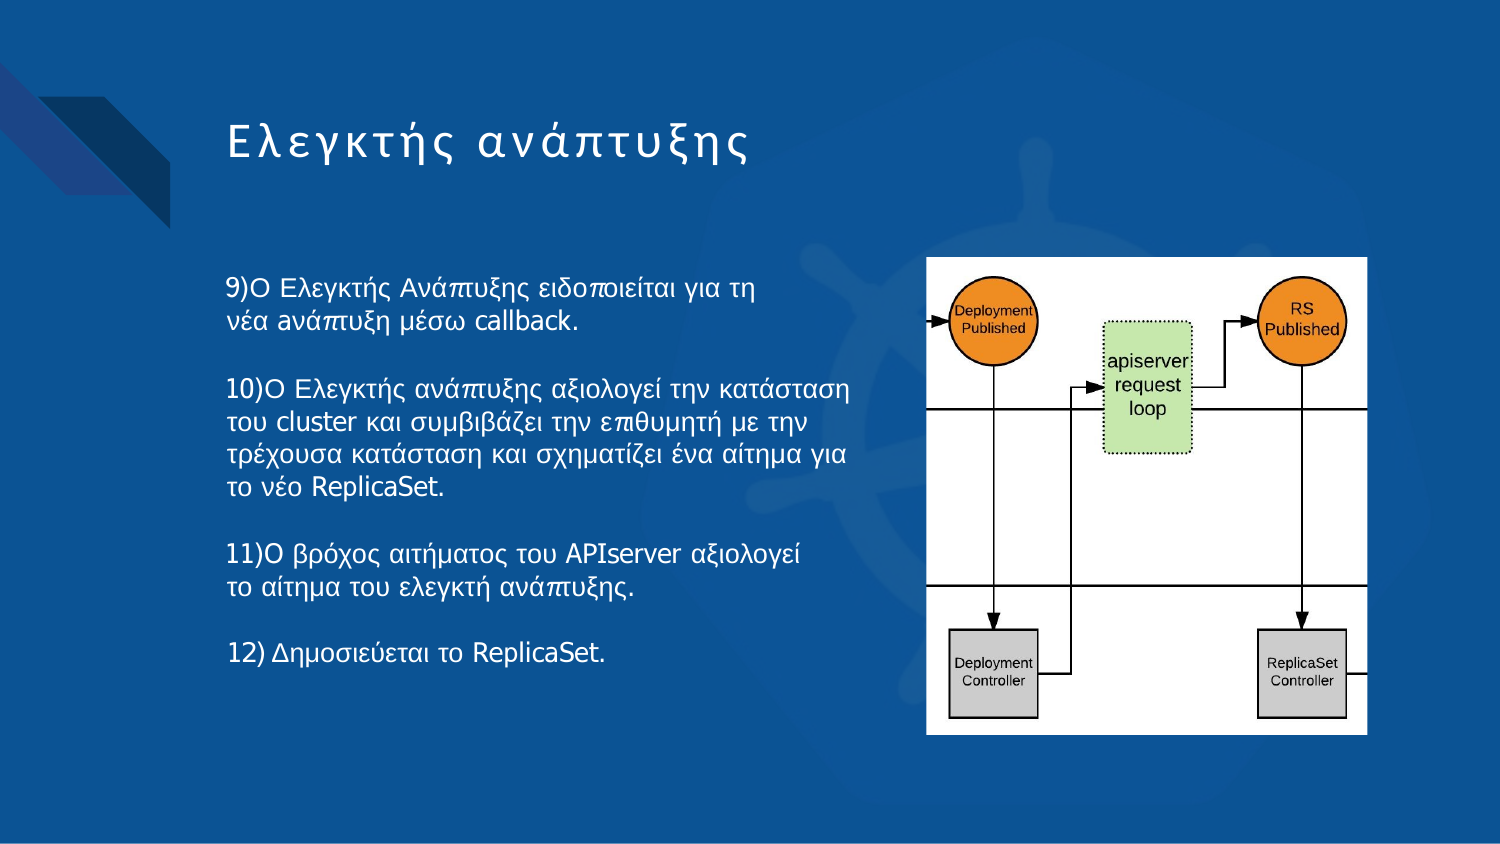

# Ελεγκτής ανάπτυξης

Ο Ελεγκτής Ανάπτυξης ειδοποιείται για τη νέα aνάπτυξη μέσω callback.

Ο Ελεγκτής ανάπτυξης αξιολογεί την κατάσταση του cluster και συμβιβάζει την επιθυμητή με την τρέχουσα κατάσταση και σχηματίζει ένα αίτημα για το νέο ReplicaSet.

O βρόχος αιτήματος του APIserver αξιολογεί το αίτημα του ελεγκτή ανάπτυξης.

Δημοσιεύεται το ReplicaSet.